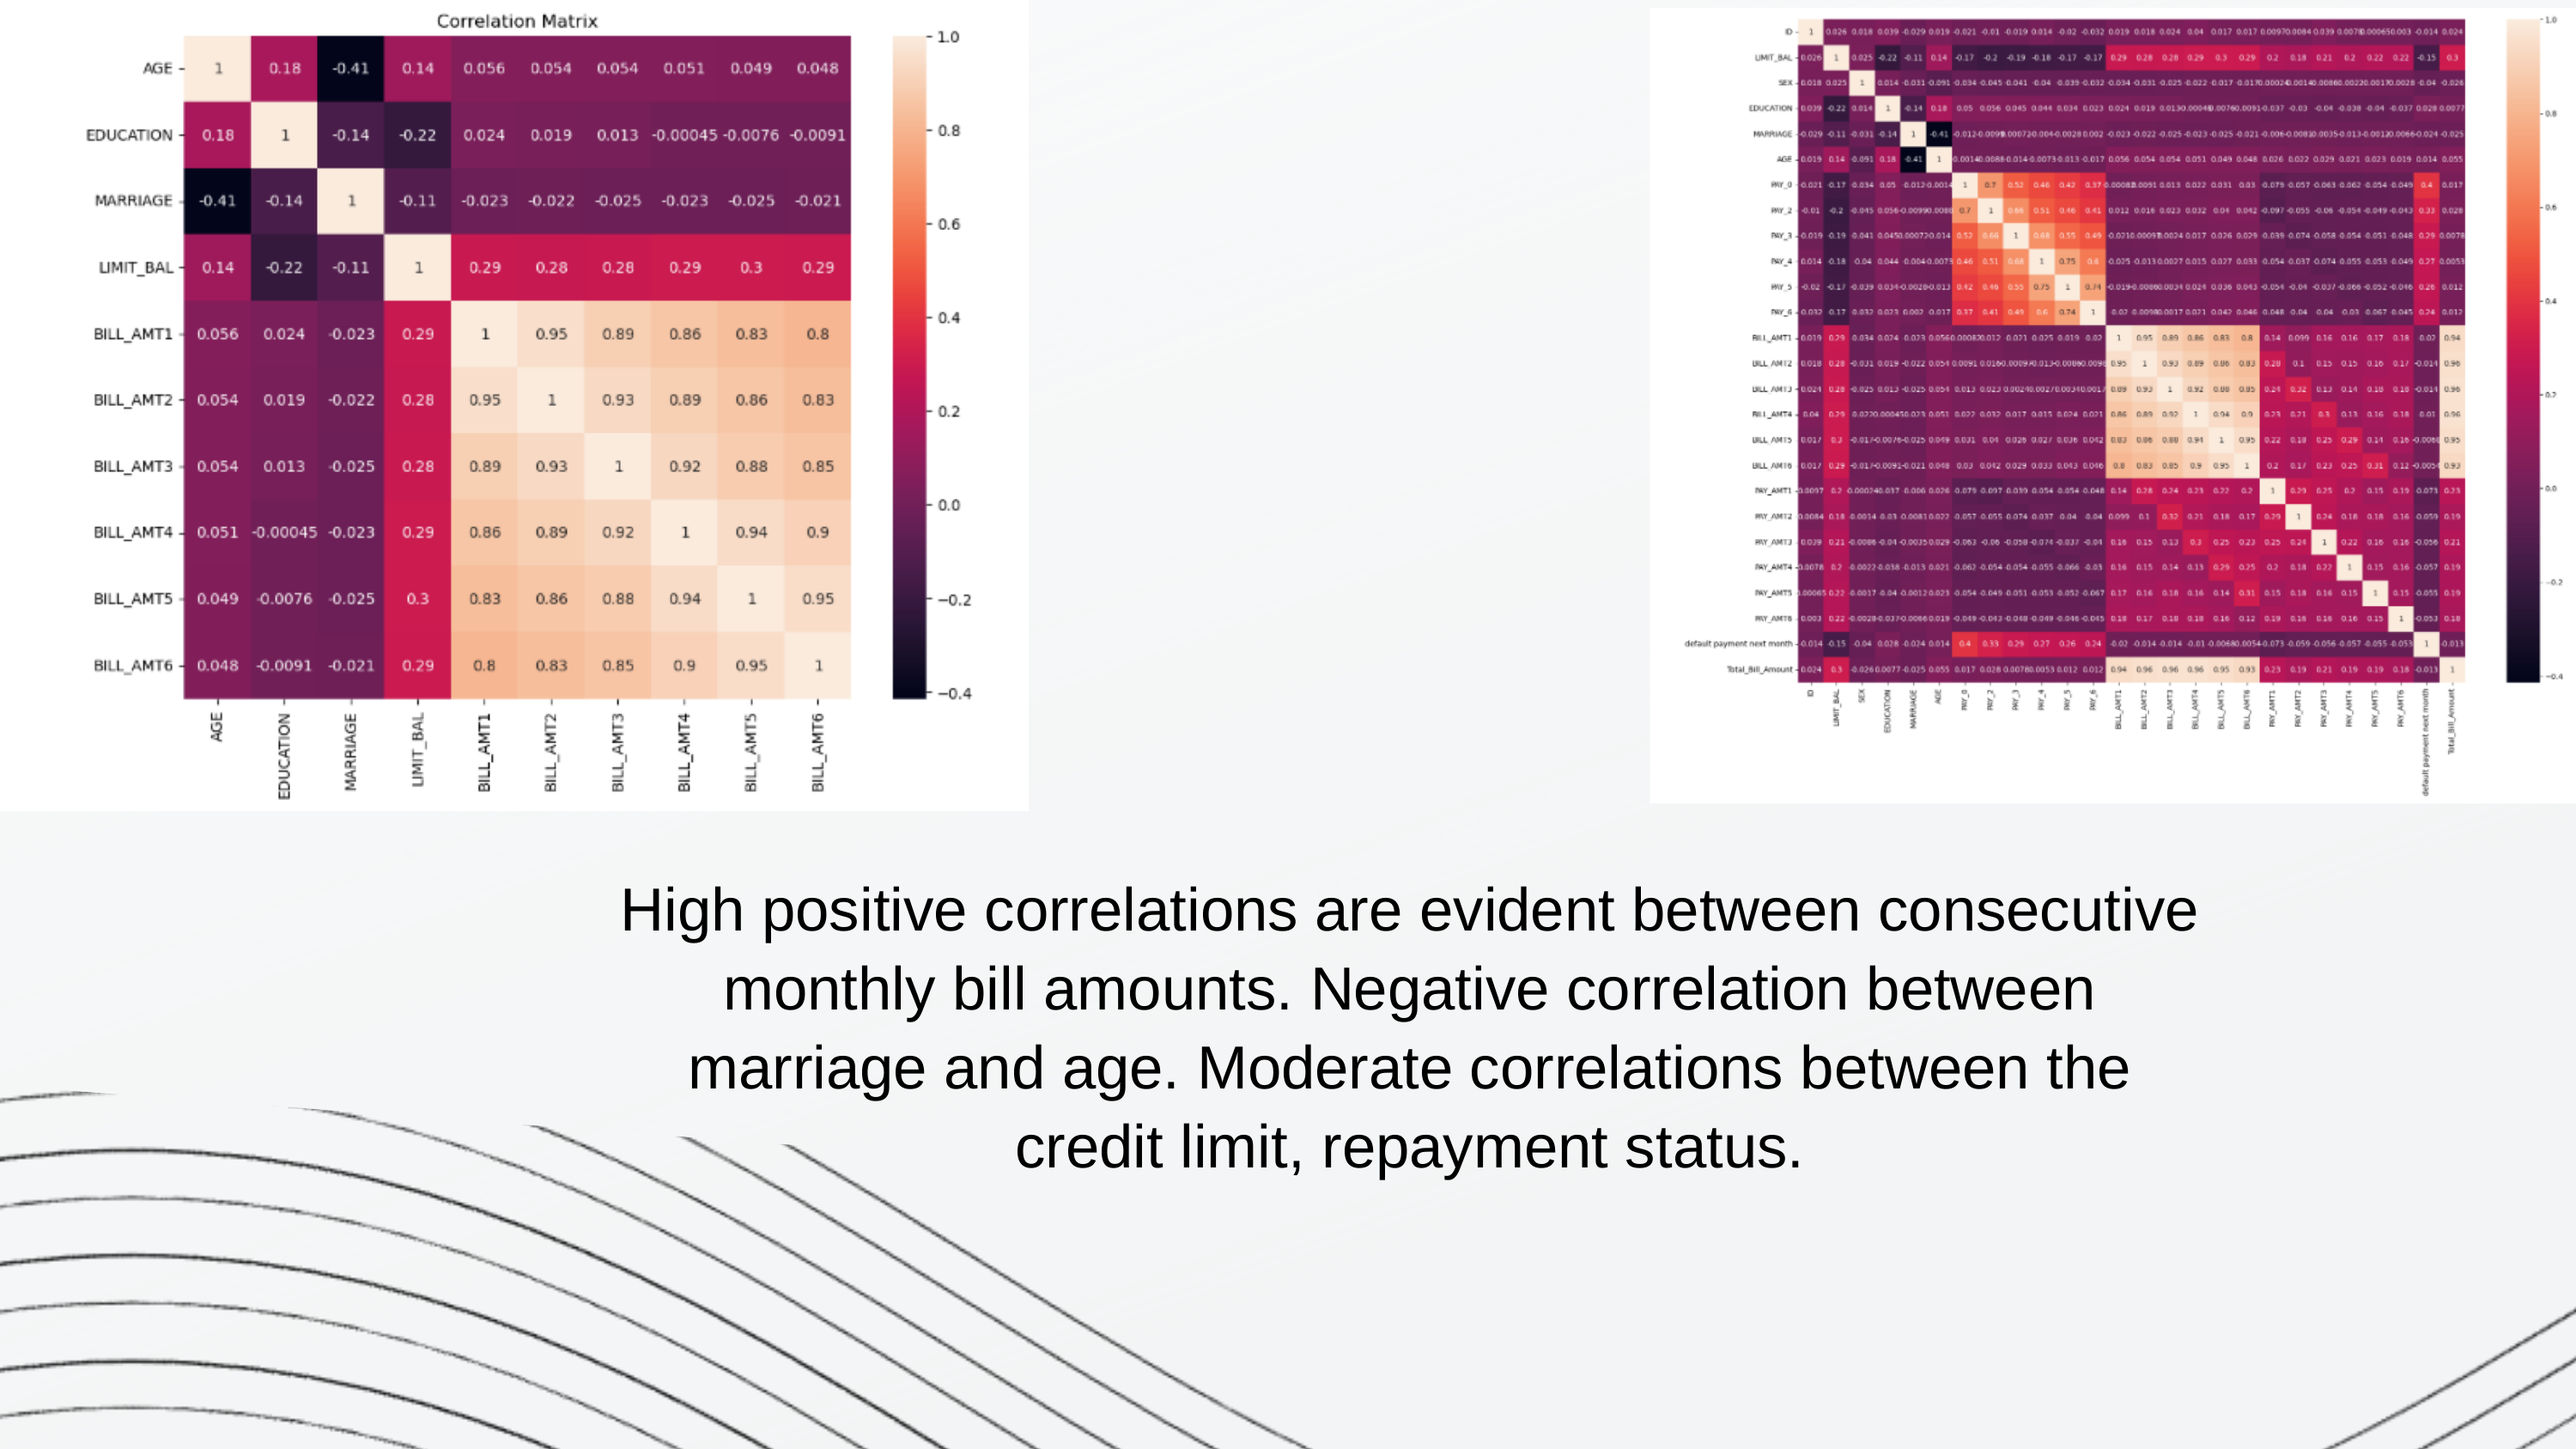

High positive correlations are evident between consecutive monthly bill amounts. Negative correlation between marriage and age. Moderate correlations between the credit limit, repayment status.